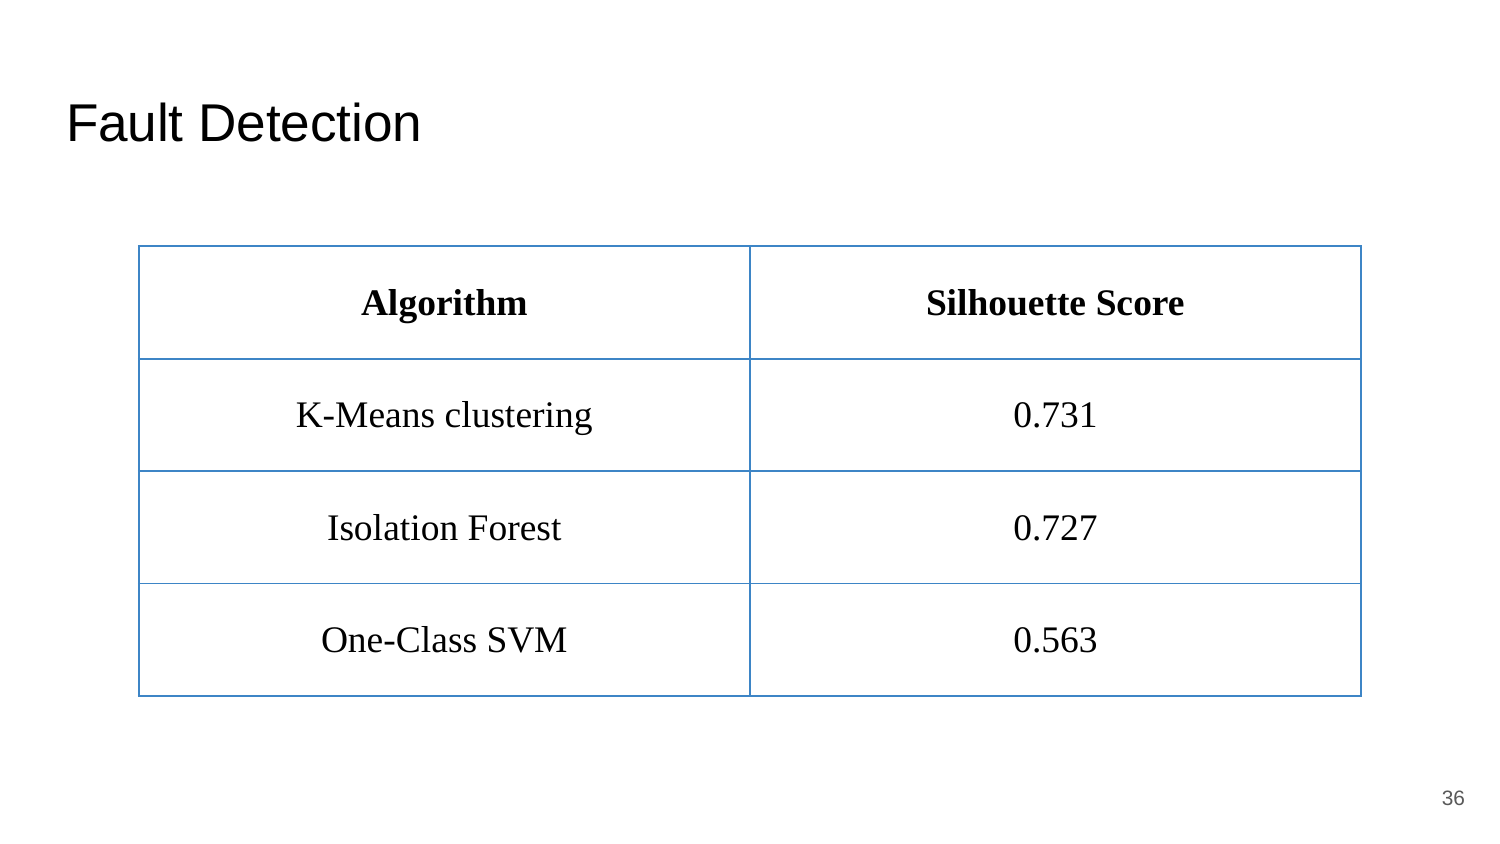

# Fault Detection
| Algorithm | Silhouette Score |
| --- | --- |
| K-Means clustering | 0.731 |
| Isolation Forest | 0.727 |
| One-Class SVM | 0.563 |
36